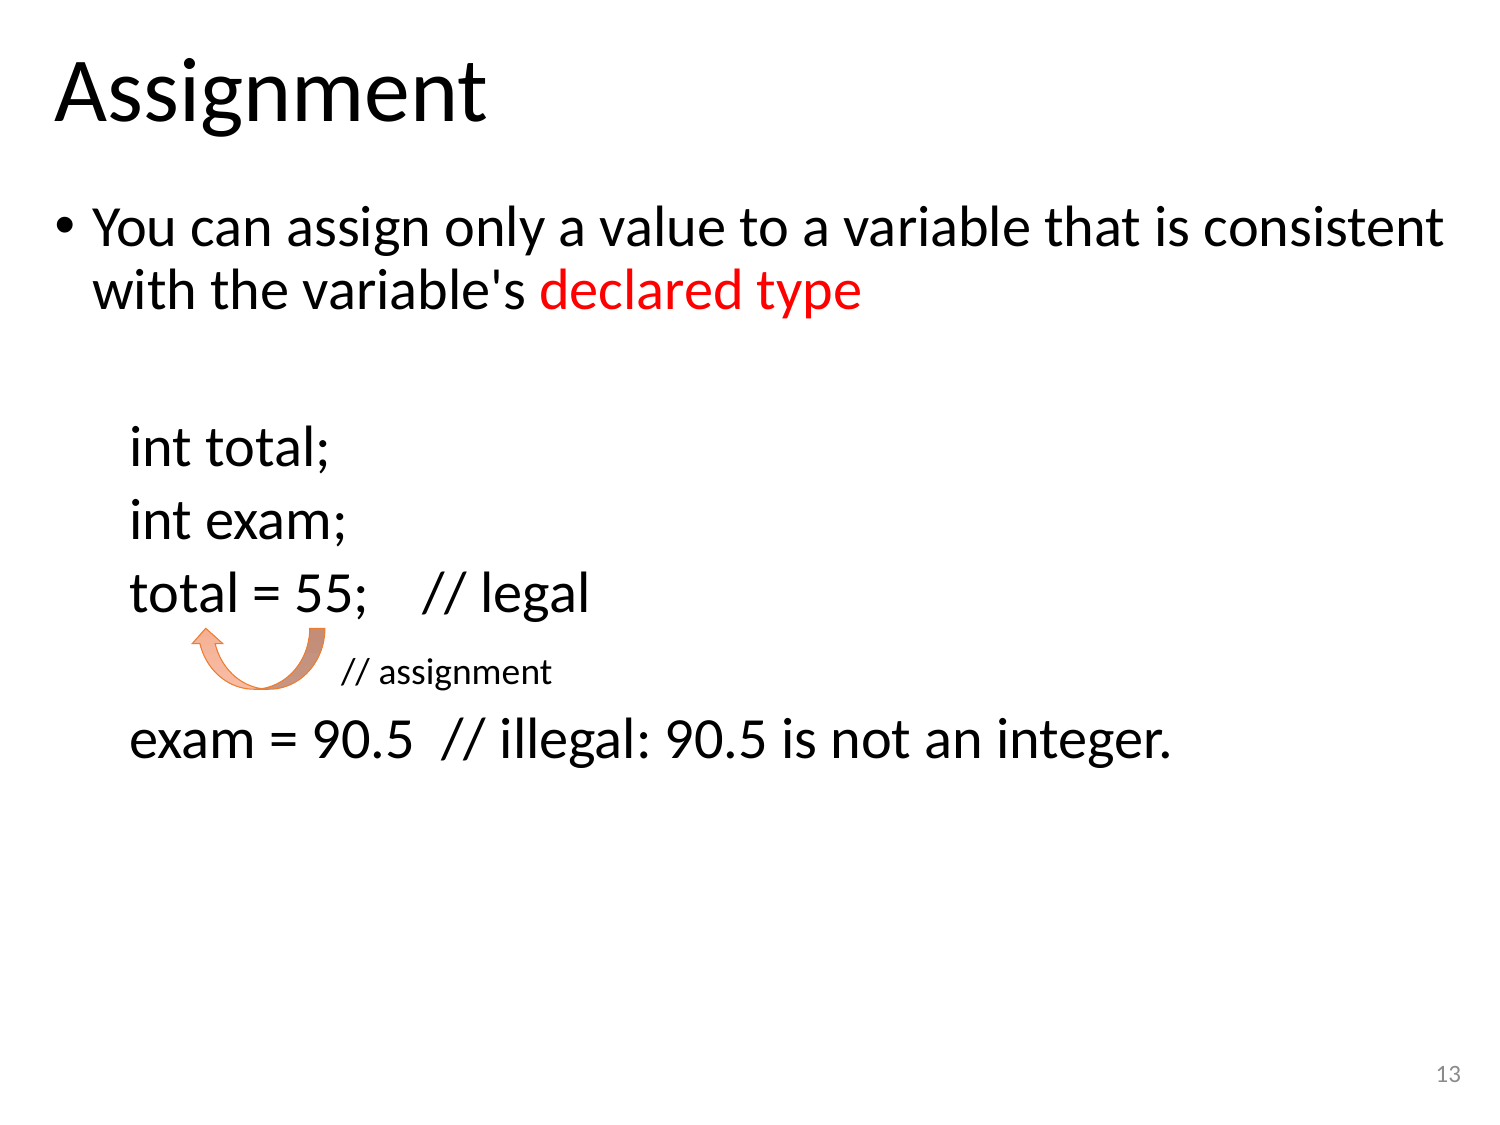

# Assignment
You can assign only a value to a variable that is consistent with the variable's declared type

int total;
int exam;
total = 55;    // legal

exam = 90.5  // illegal: 90.5 is not an integer.

// assignment
13